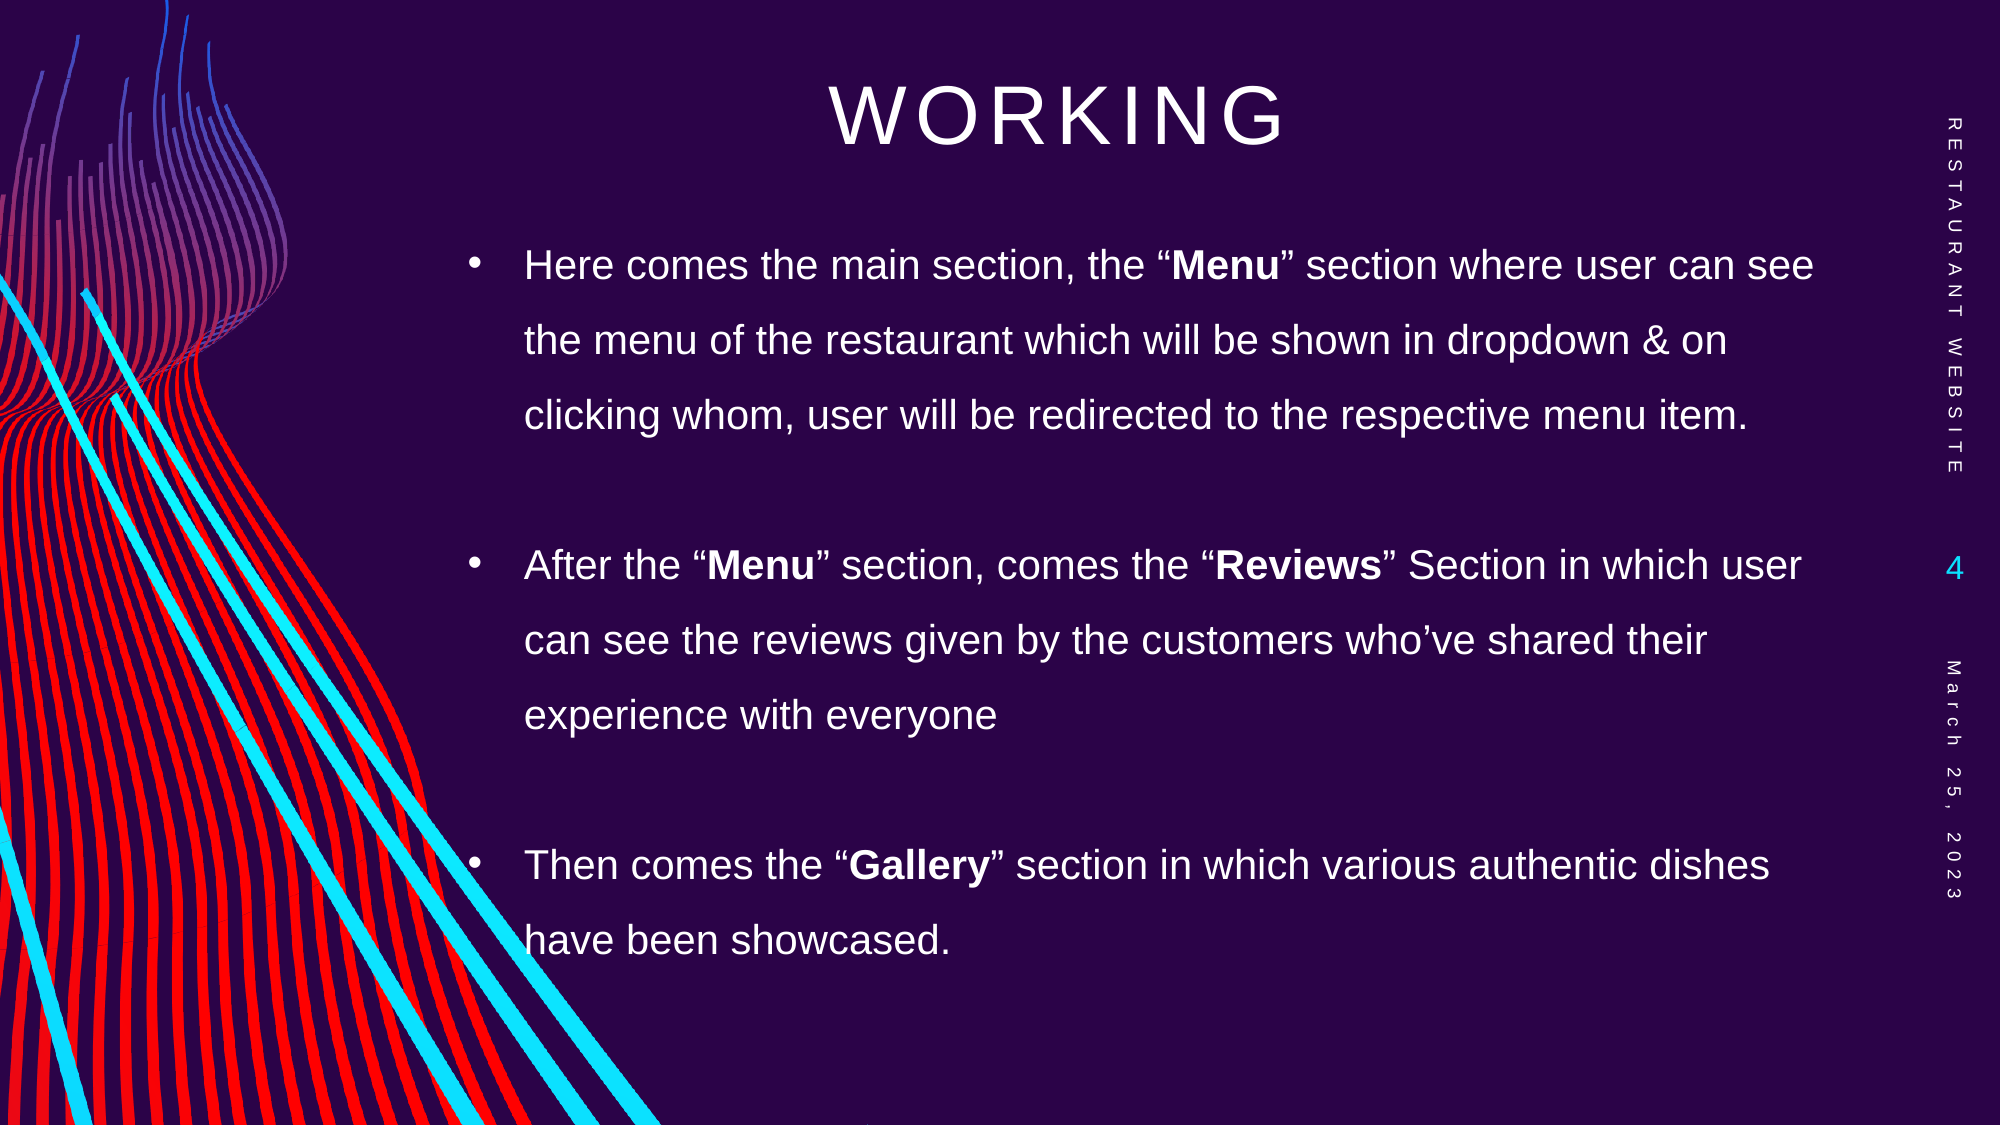

# WORking
Here comes the main section, the “Menu” section where user can see the menu of the restaurant which will be shown in dropdown & on clicking whom, user will be redirected to the respective menu item.

After the “Menu” section, comes the “Reviews” Section in which user can see the reviews given by the customers who’ve shared their experience with everyone

Then comes the “Gallery” section in which various authentic dishes have been showcased.
Restaurant website
4
March 25, 2023